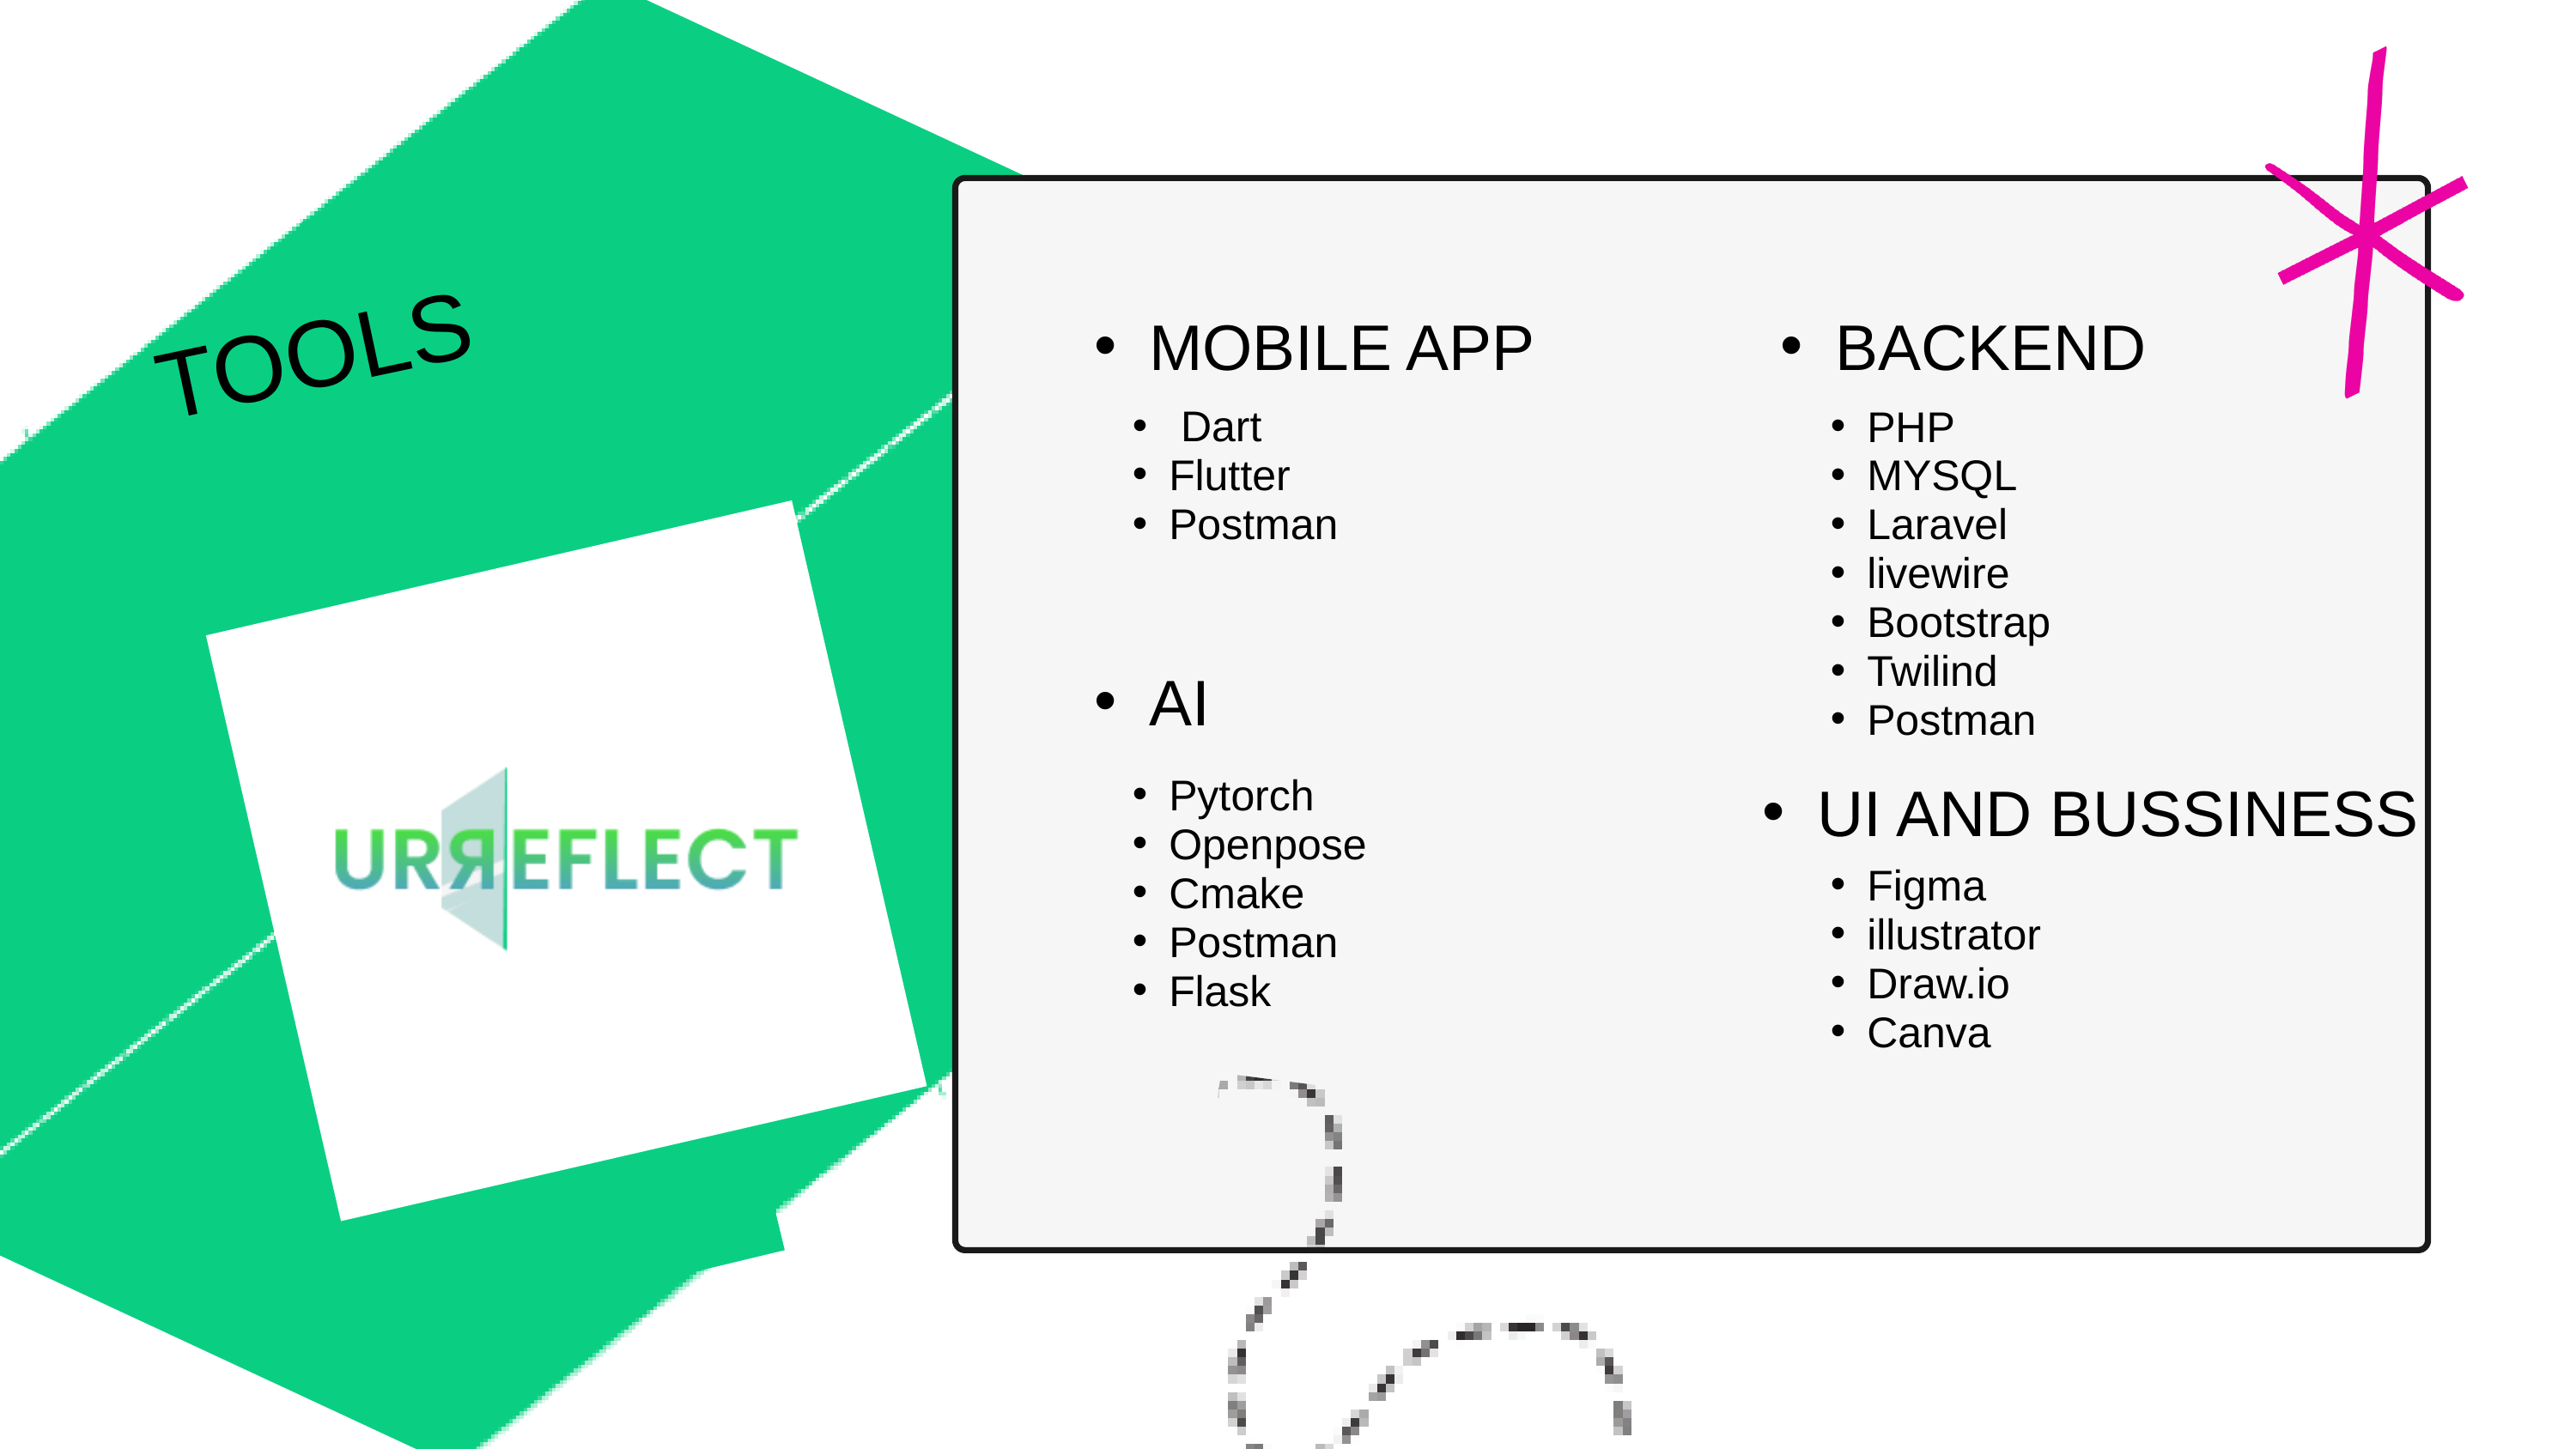

TOOLS
MOBILE APP
BACKEND
 Dart
Flutter
Postman

PHP
MYSQL
Laravel
livewire
Bootstrap
Twilind
Postman

AI
UI AND BUSSINESS
Pytorch
Openpose
Cmake
Postman
Flask

Figma
illustrator
Draw.io
Canva